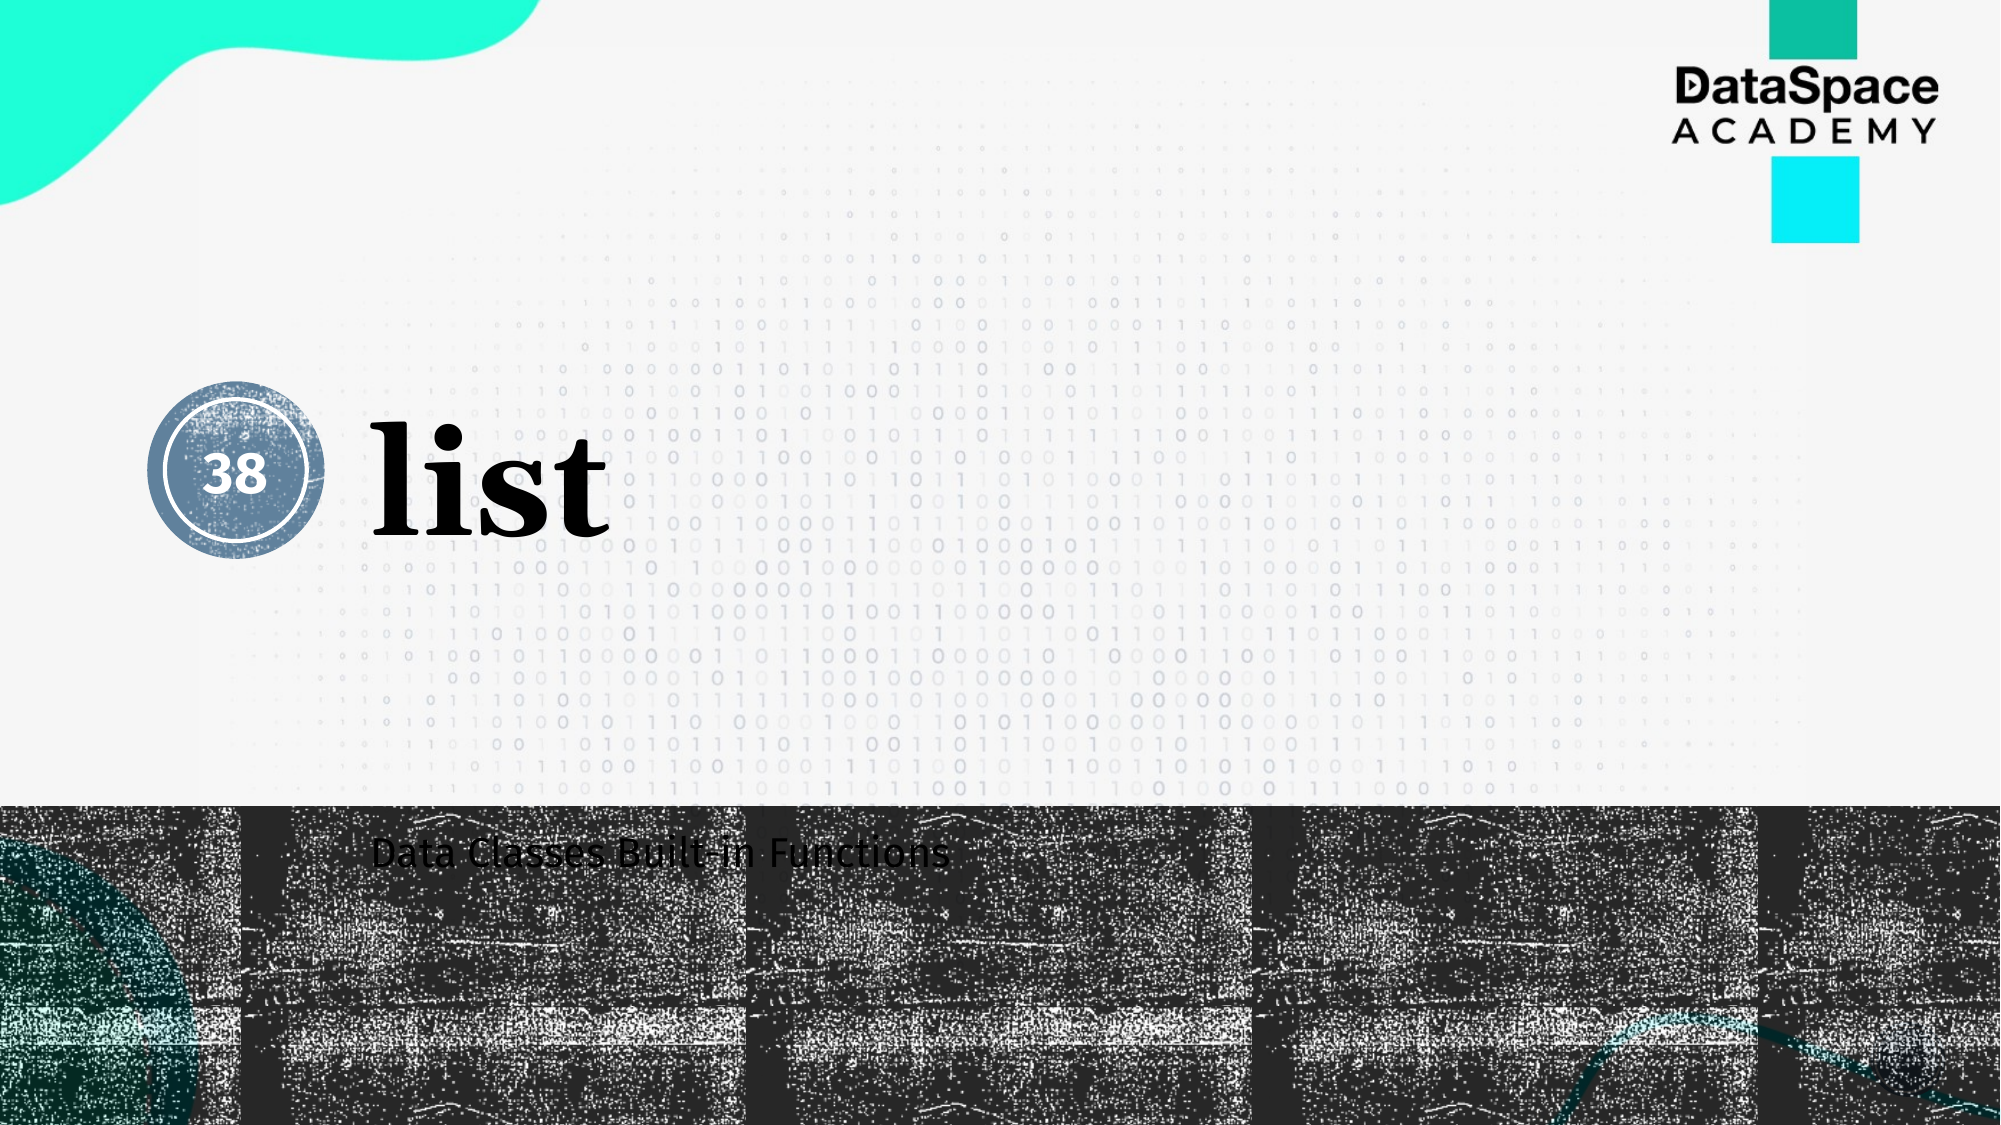

# list
38
Data Classes Built-in Functions